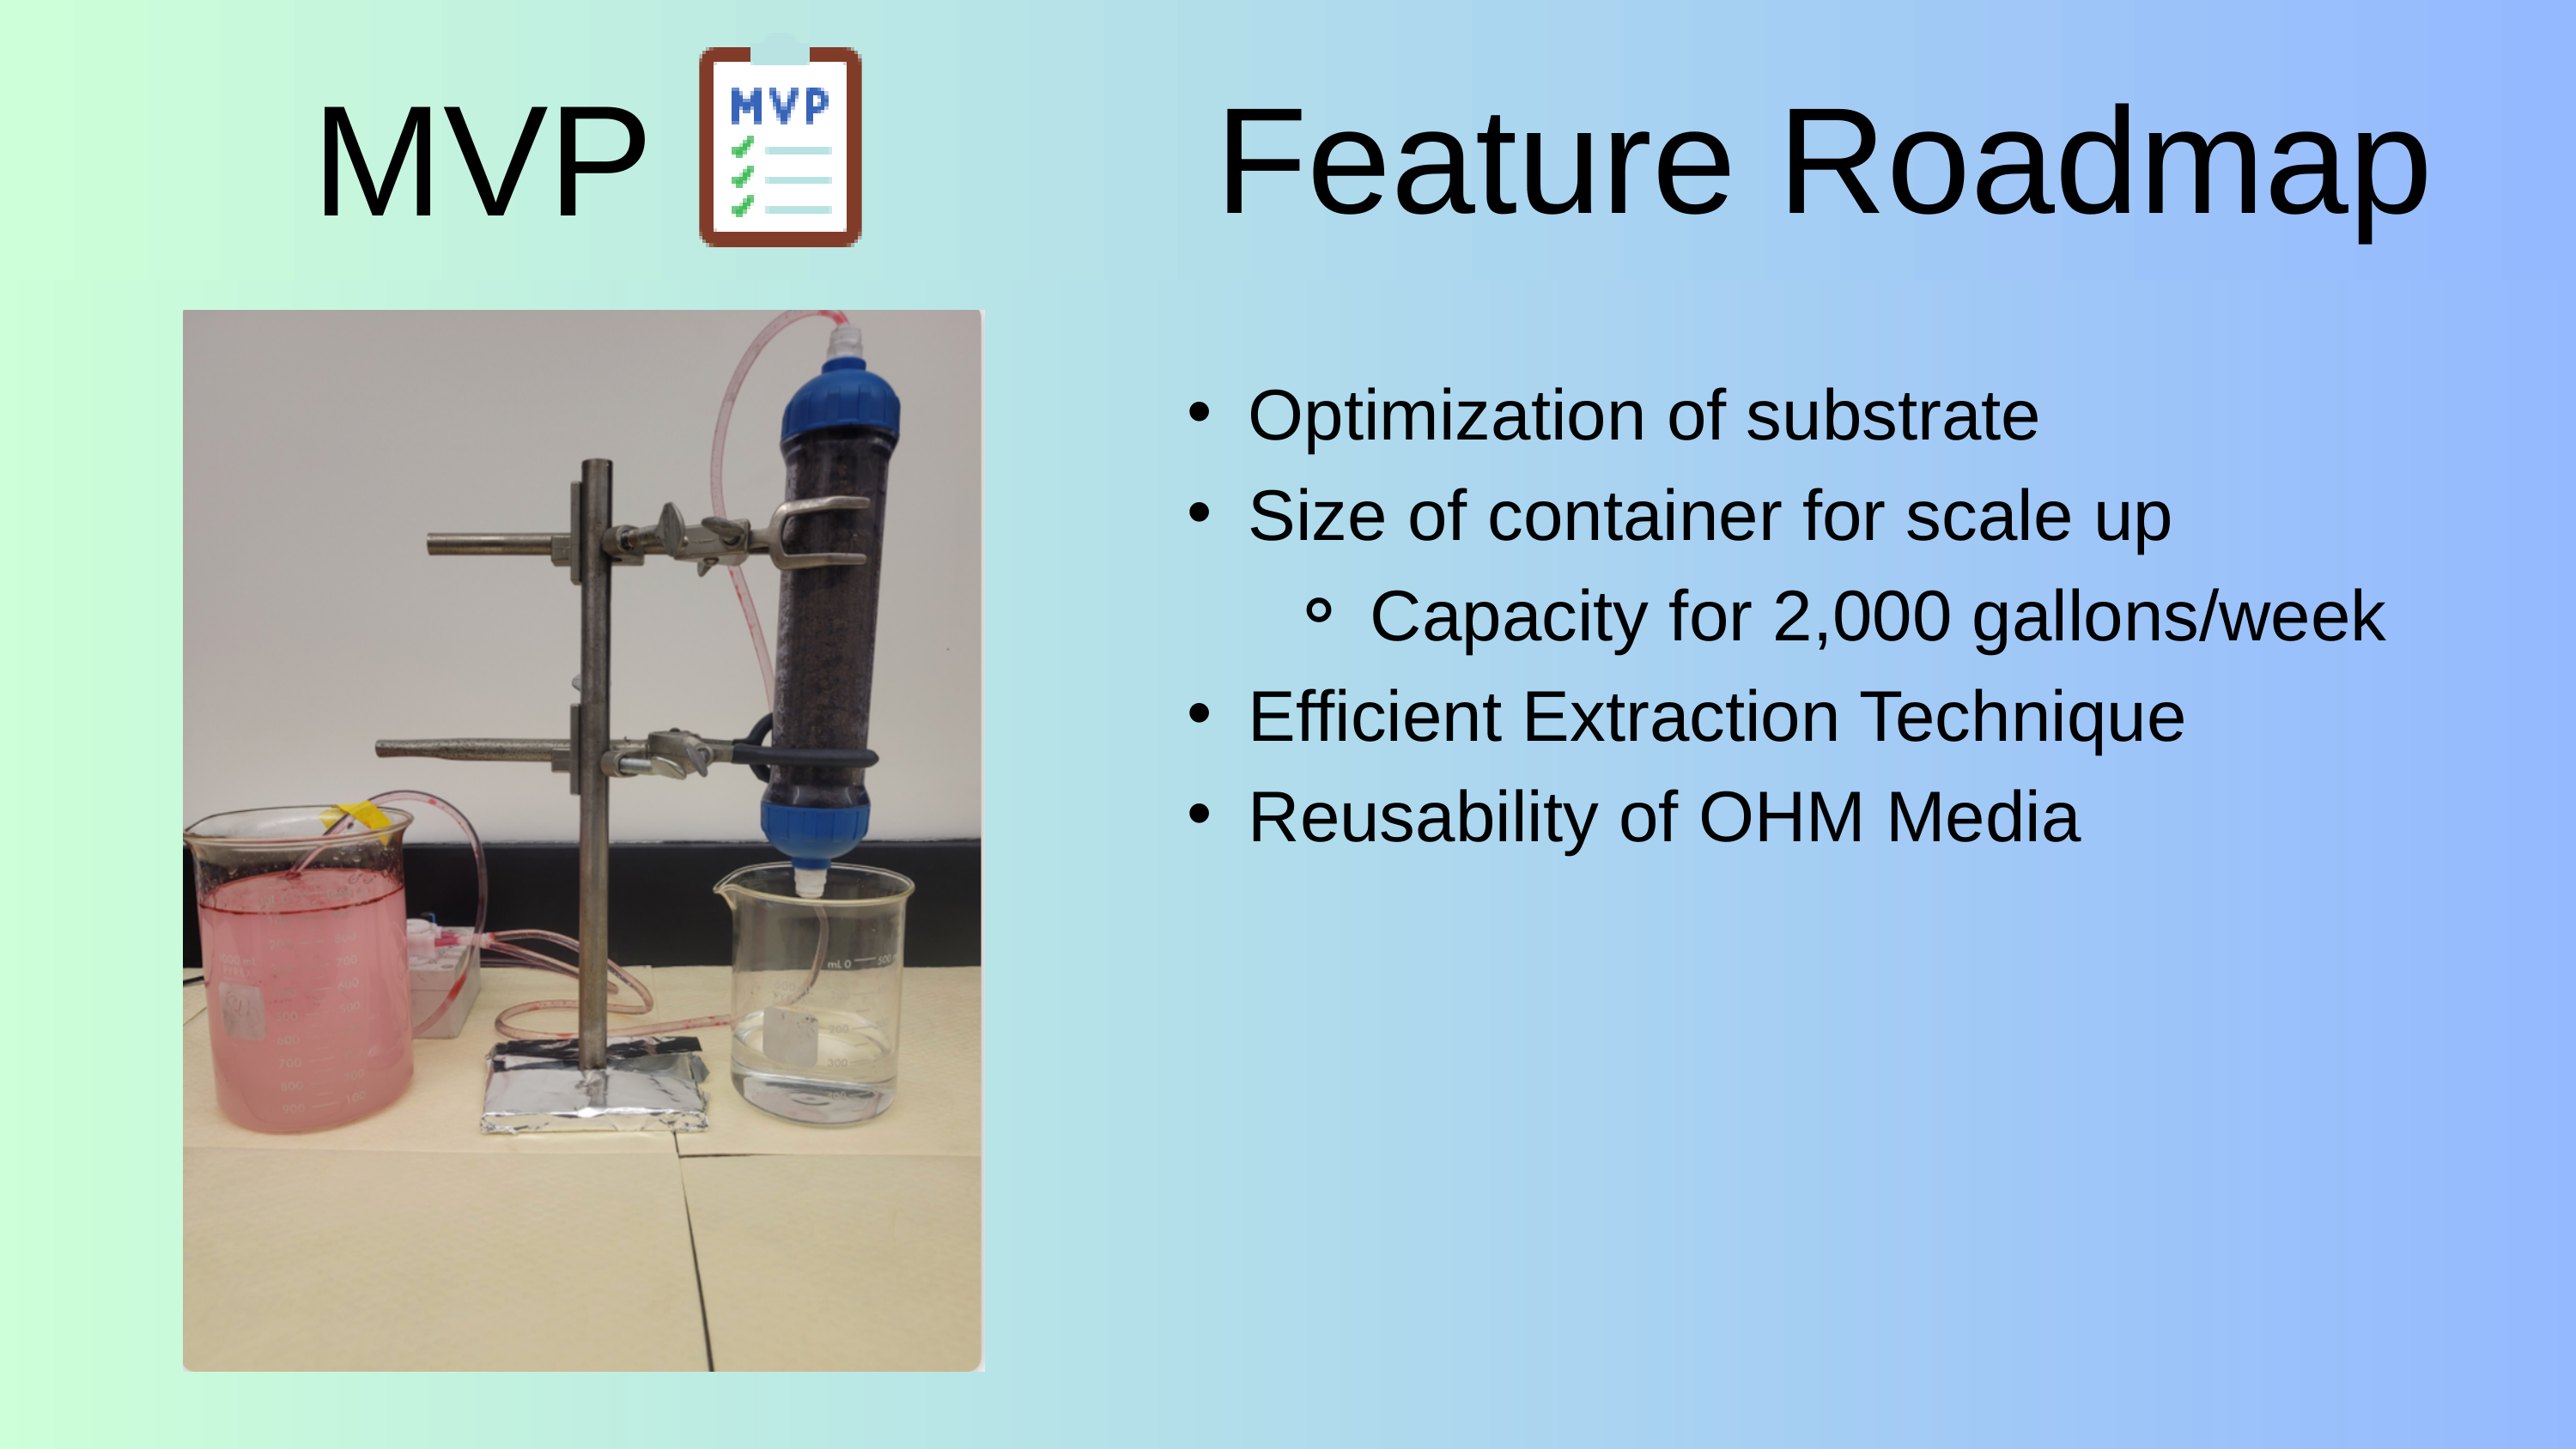

MVP
Feature Roadmap

Optimization of substrate
Size of container for scale up
Capacity for 2,000 gallons/week
Efficient Extraction Technique
Reusability of OHM Media